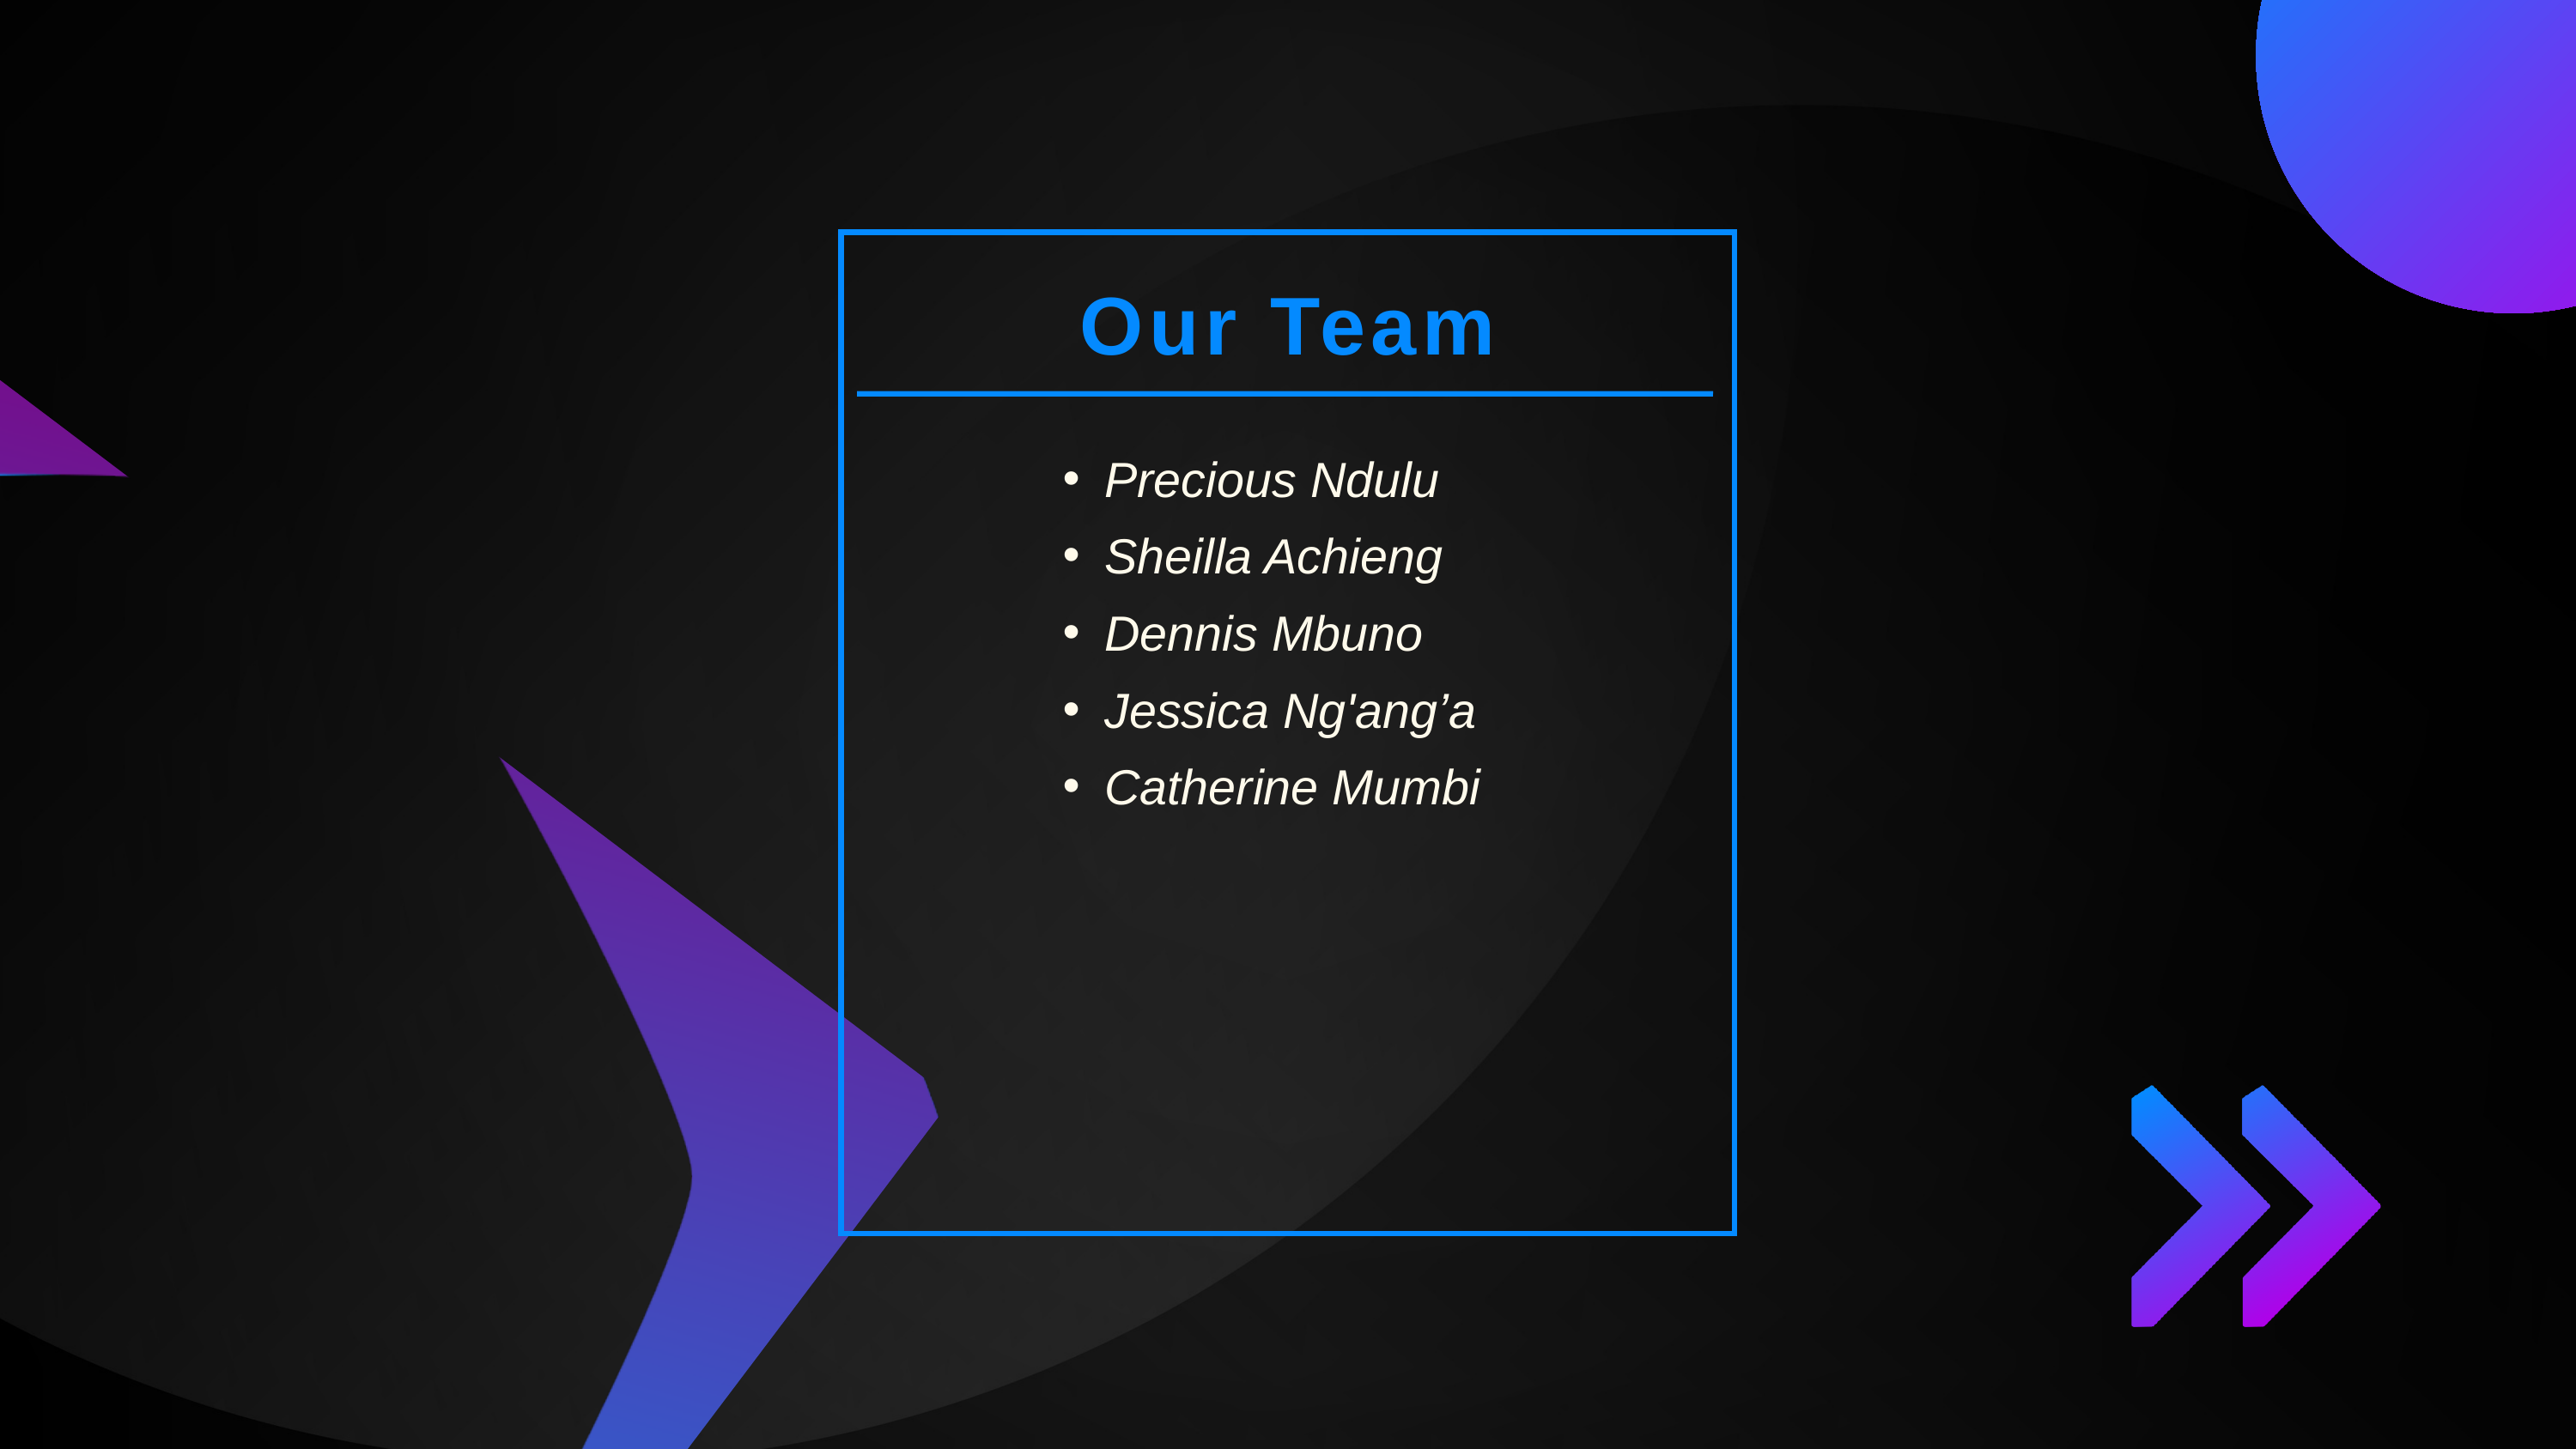

Our Team

Precious Ndulu
Sheilla Achieng
Dennis Mbuno
Jessica Ng'ang’a
Catherine Mumbi